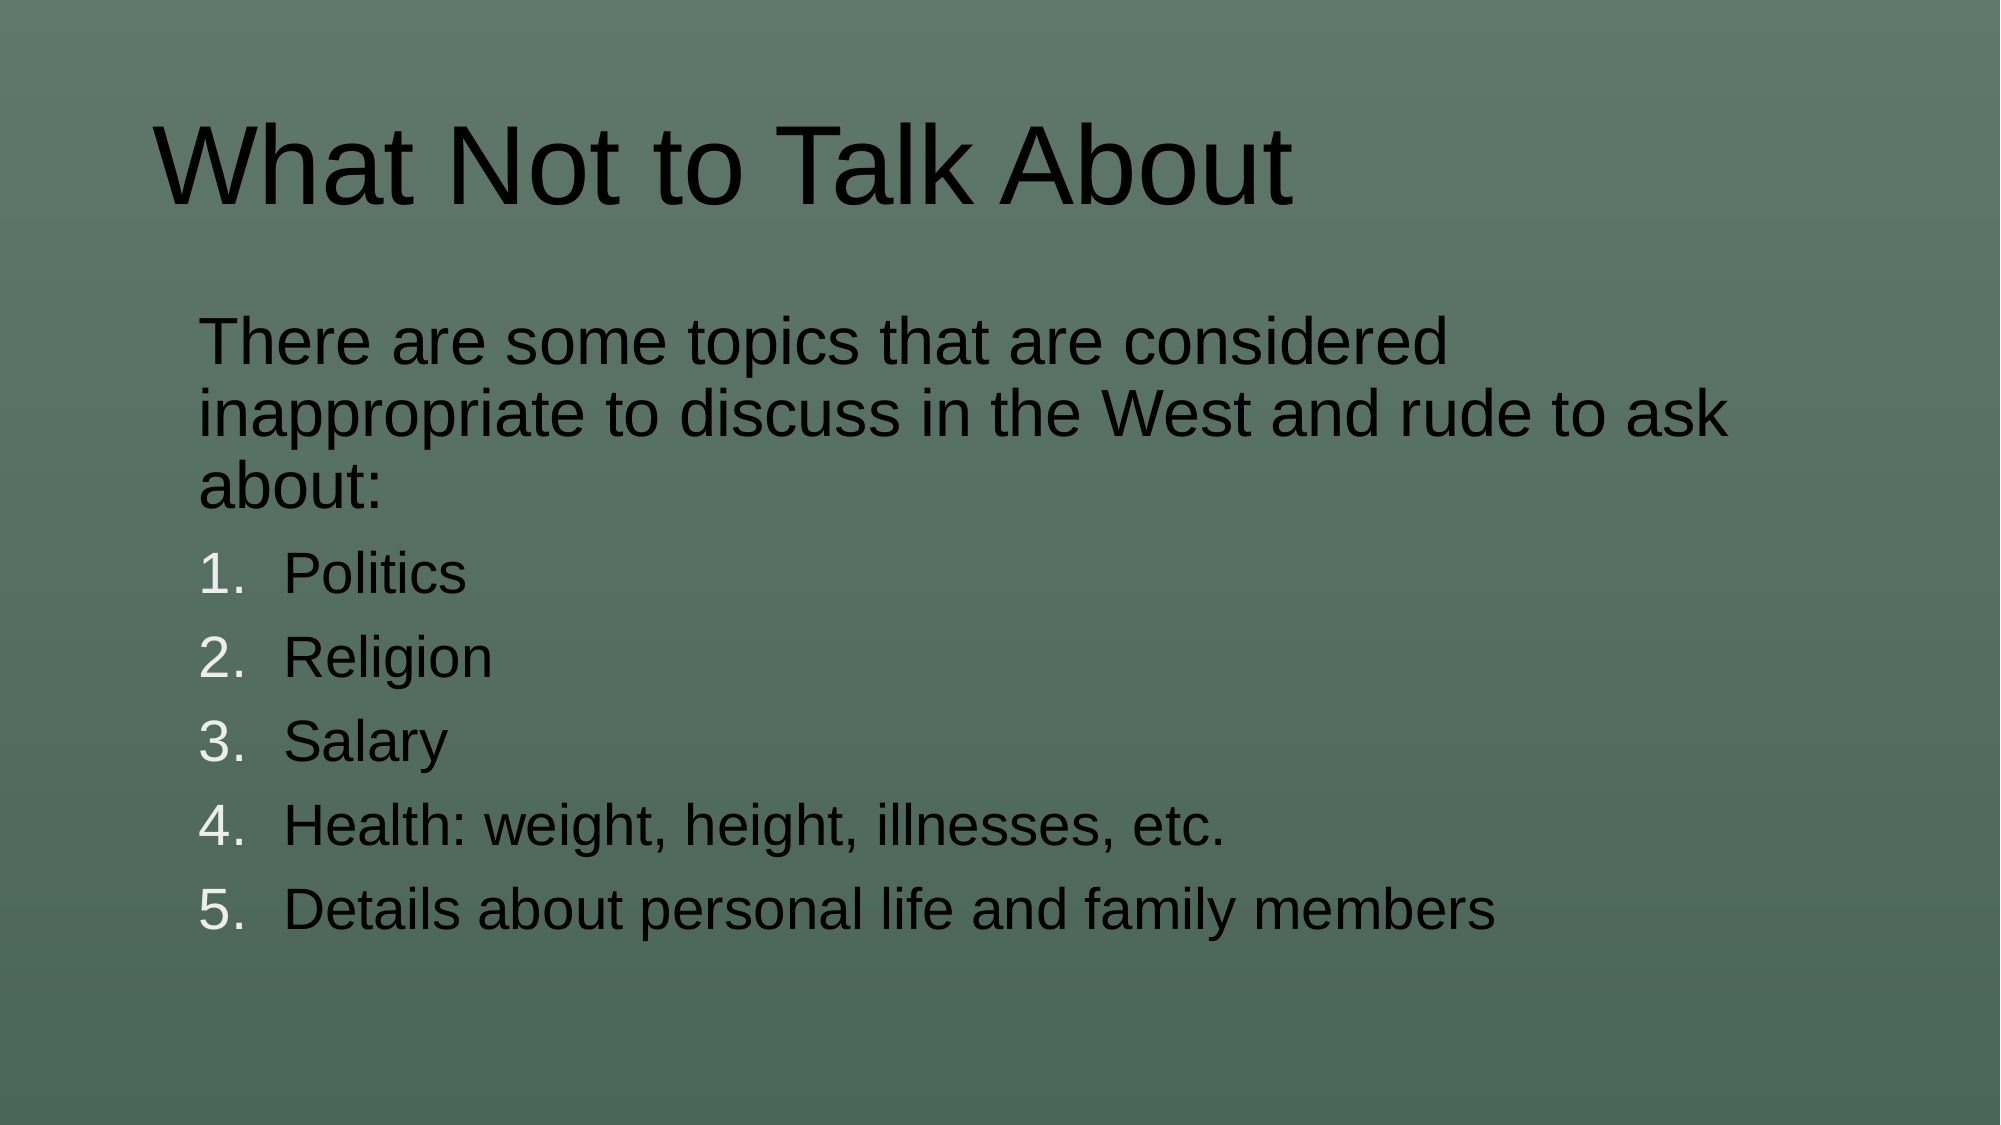

# What Not to Talk About
There are some topics that are considered inappropriate to discuss in the West and rude to ask about:
Politics
Religion
Salary
Health: weight, height, illnesses, etc.
Details about personal life and family members